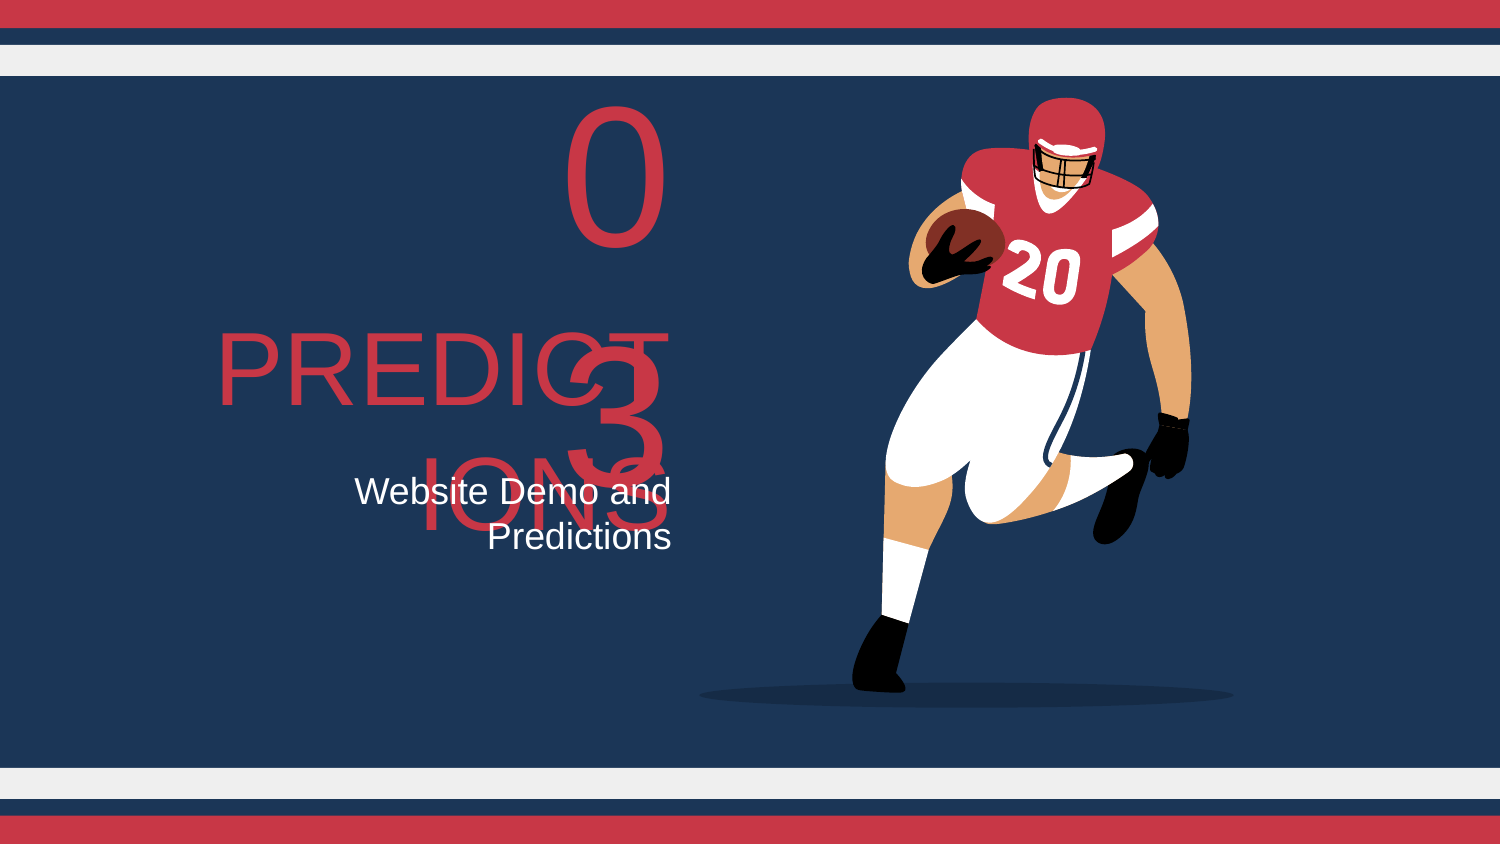

03
# PREDICTIONS
Website Demo and Predictions